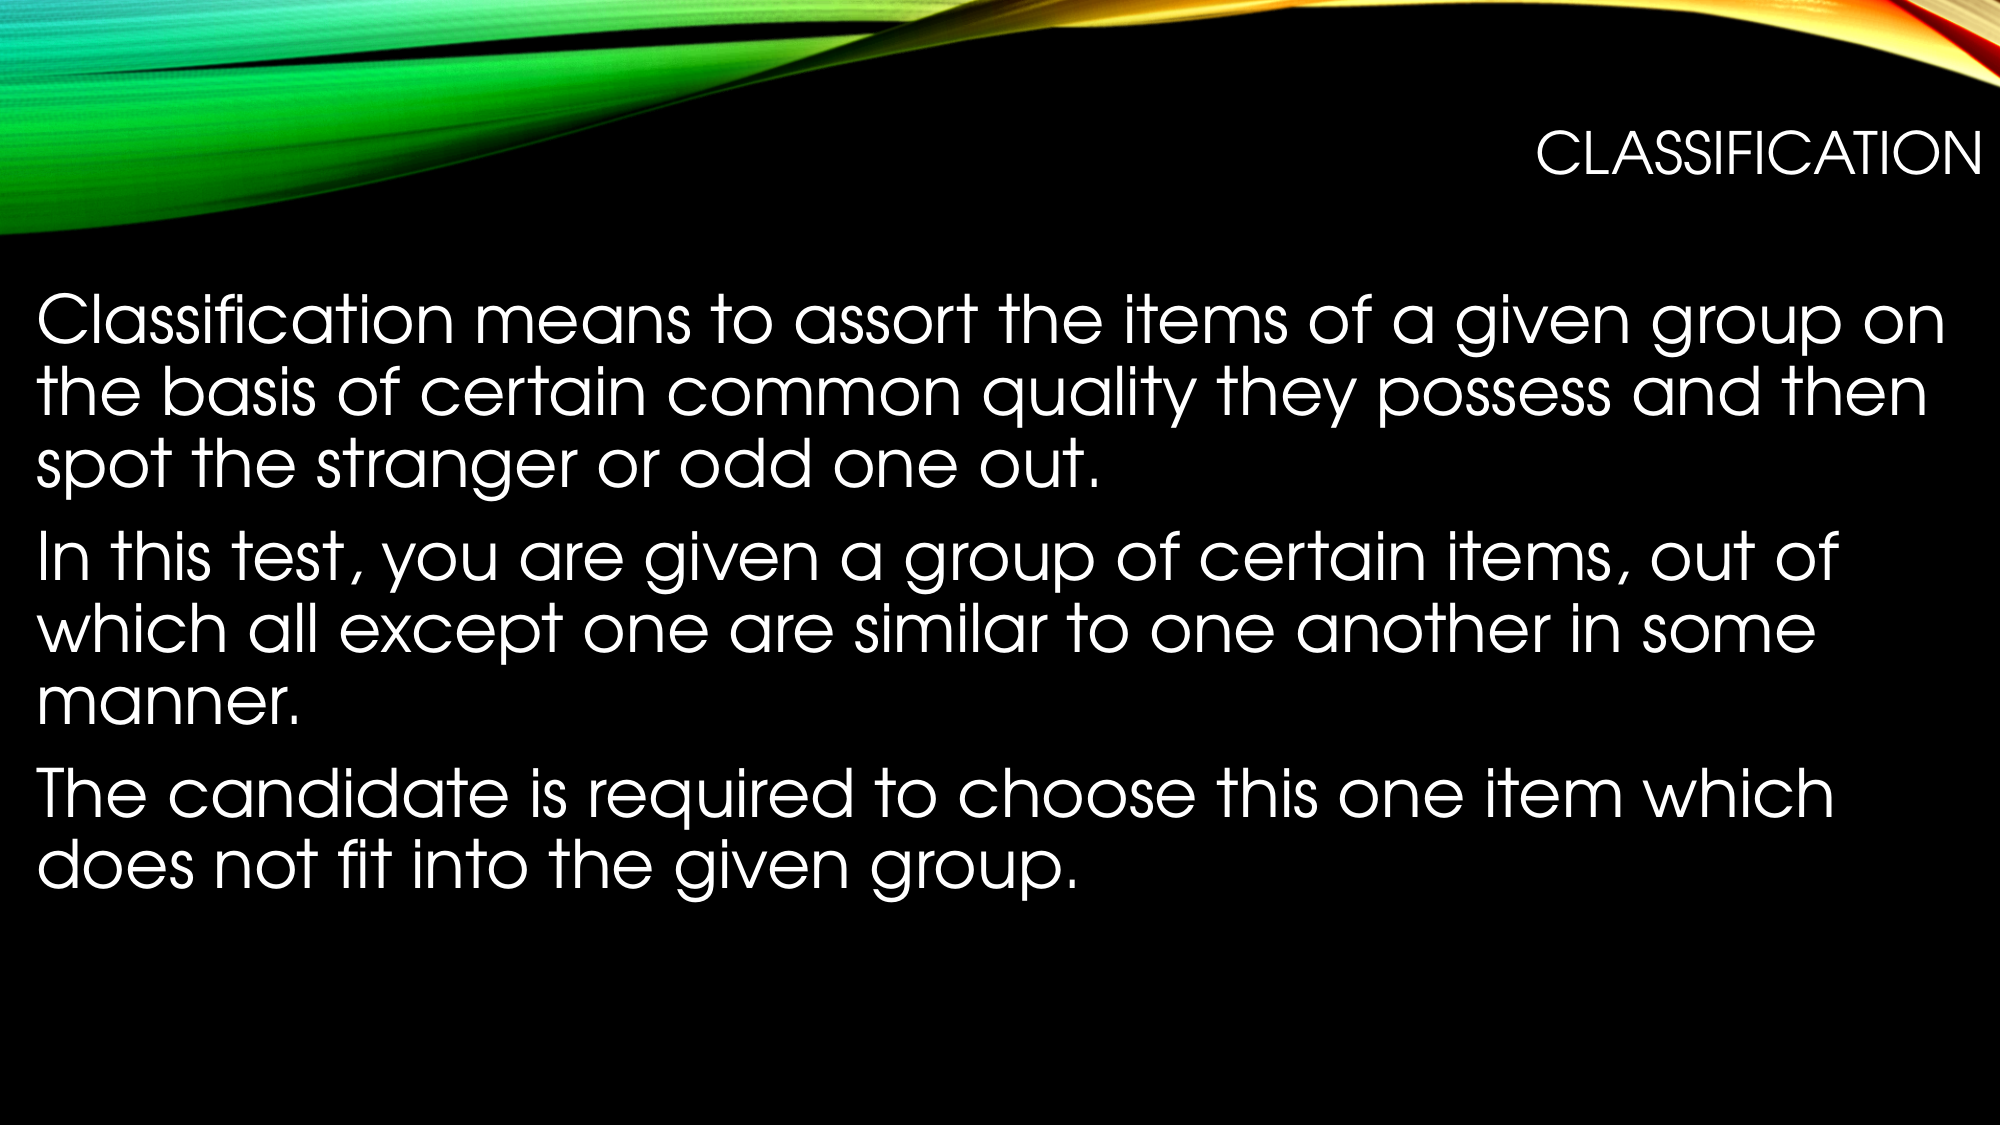

# Classification
Classification means to assort the items of a given group on the basis of certain common quality they possess and then spot the stranger or odd one out.
In this test, you are given a group of certain items, out of which all except one are similar to one another in some manner.
The candidate is required to choose this one item which does not fit into the given group.